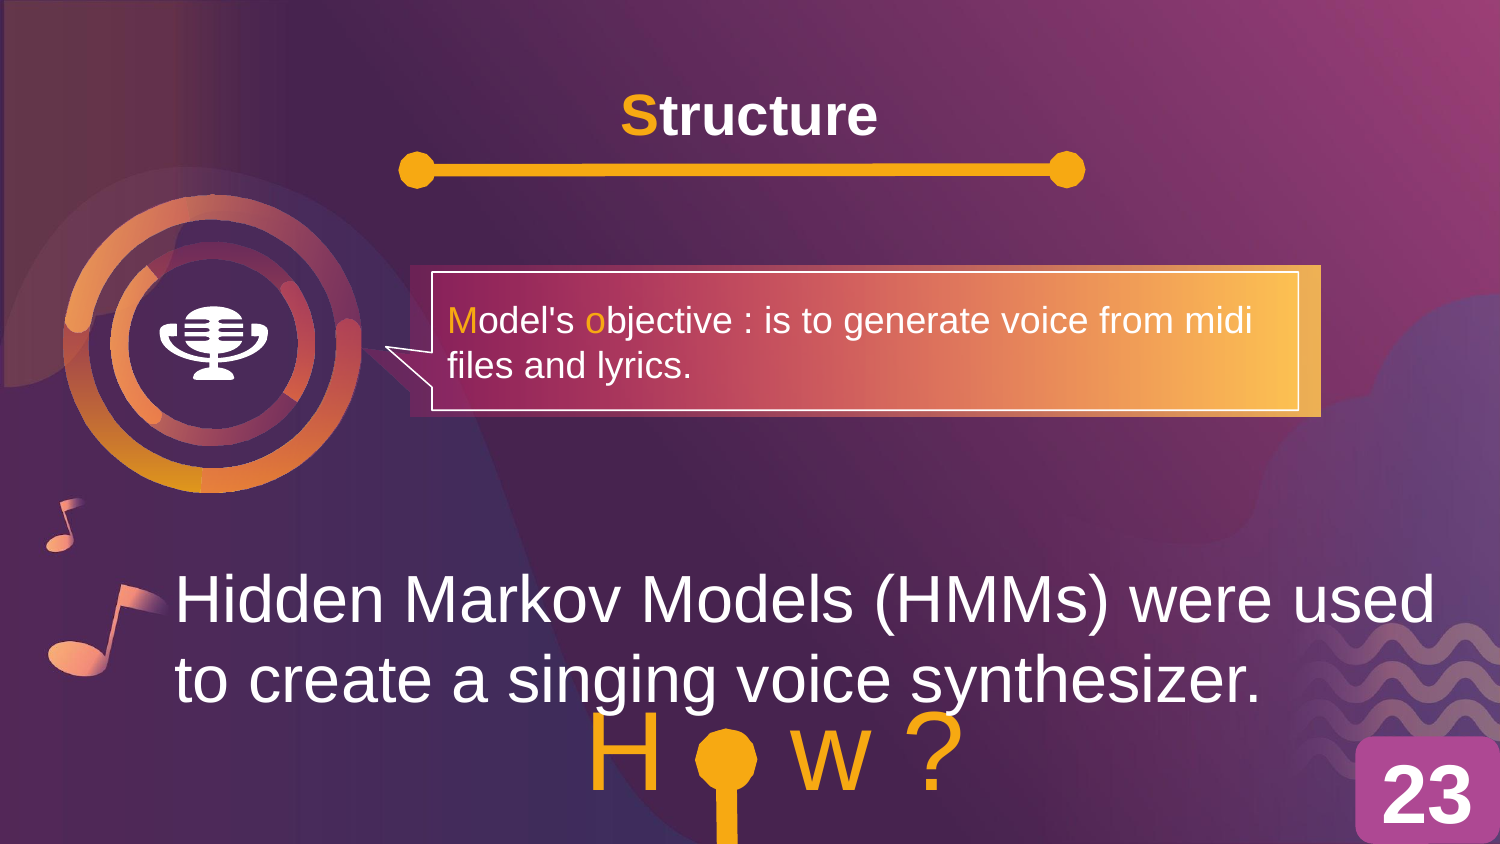

# Structure

Model's objective : is to generate voice from midi files and lyrics.

Hidden Markov Models (HMMs) were used to create a singing voice synthesizer.
H o w ?
23